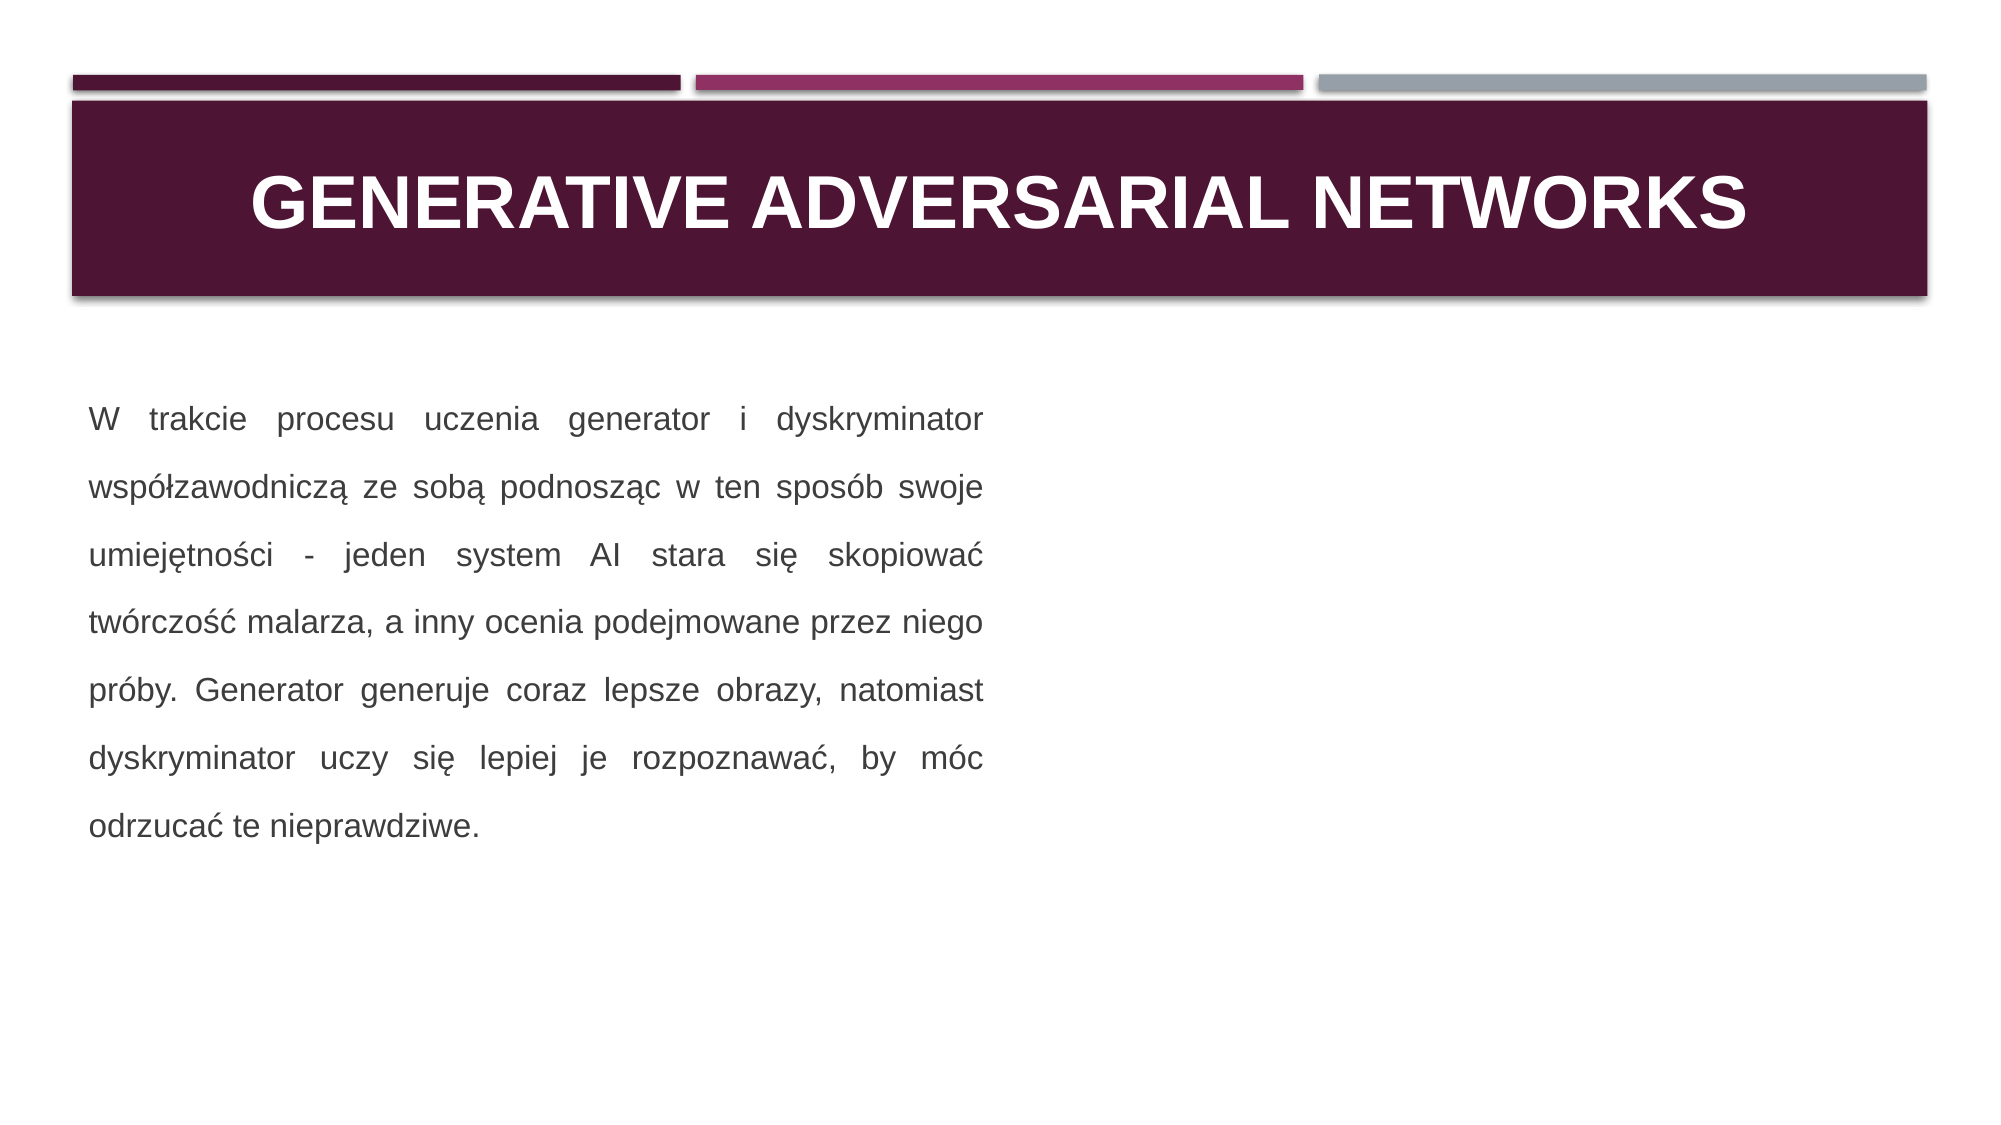

# Generative adversarial networks
W trakcie procesu uczenia generator i dyskryminator współzawodniczą ze sobą podnosząc w ten sposób swoje umiejętności - jeden system AI stara się skopiować twórczość malarza, a inny ocenia podejmowane przez niego próby. Generator generuje coraz lepsze obrazy, natomiast dyskryminator uczy się lepiej je rozpoznawać, by móc odrzucać te nieprawdziwe.